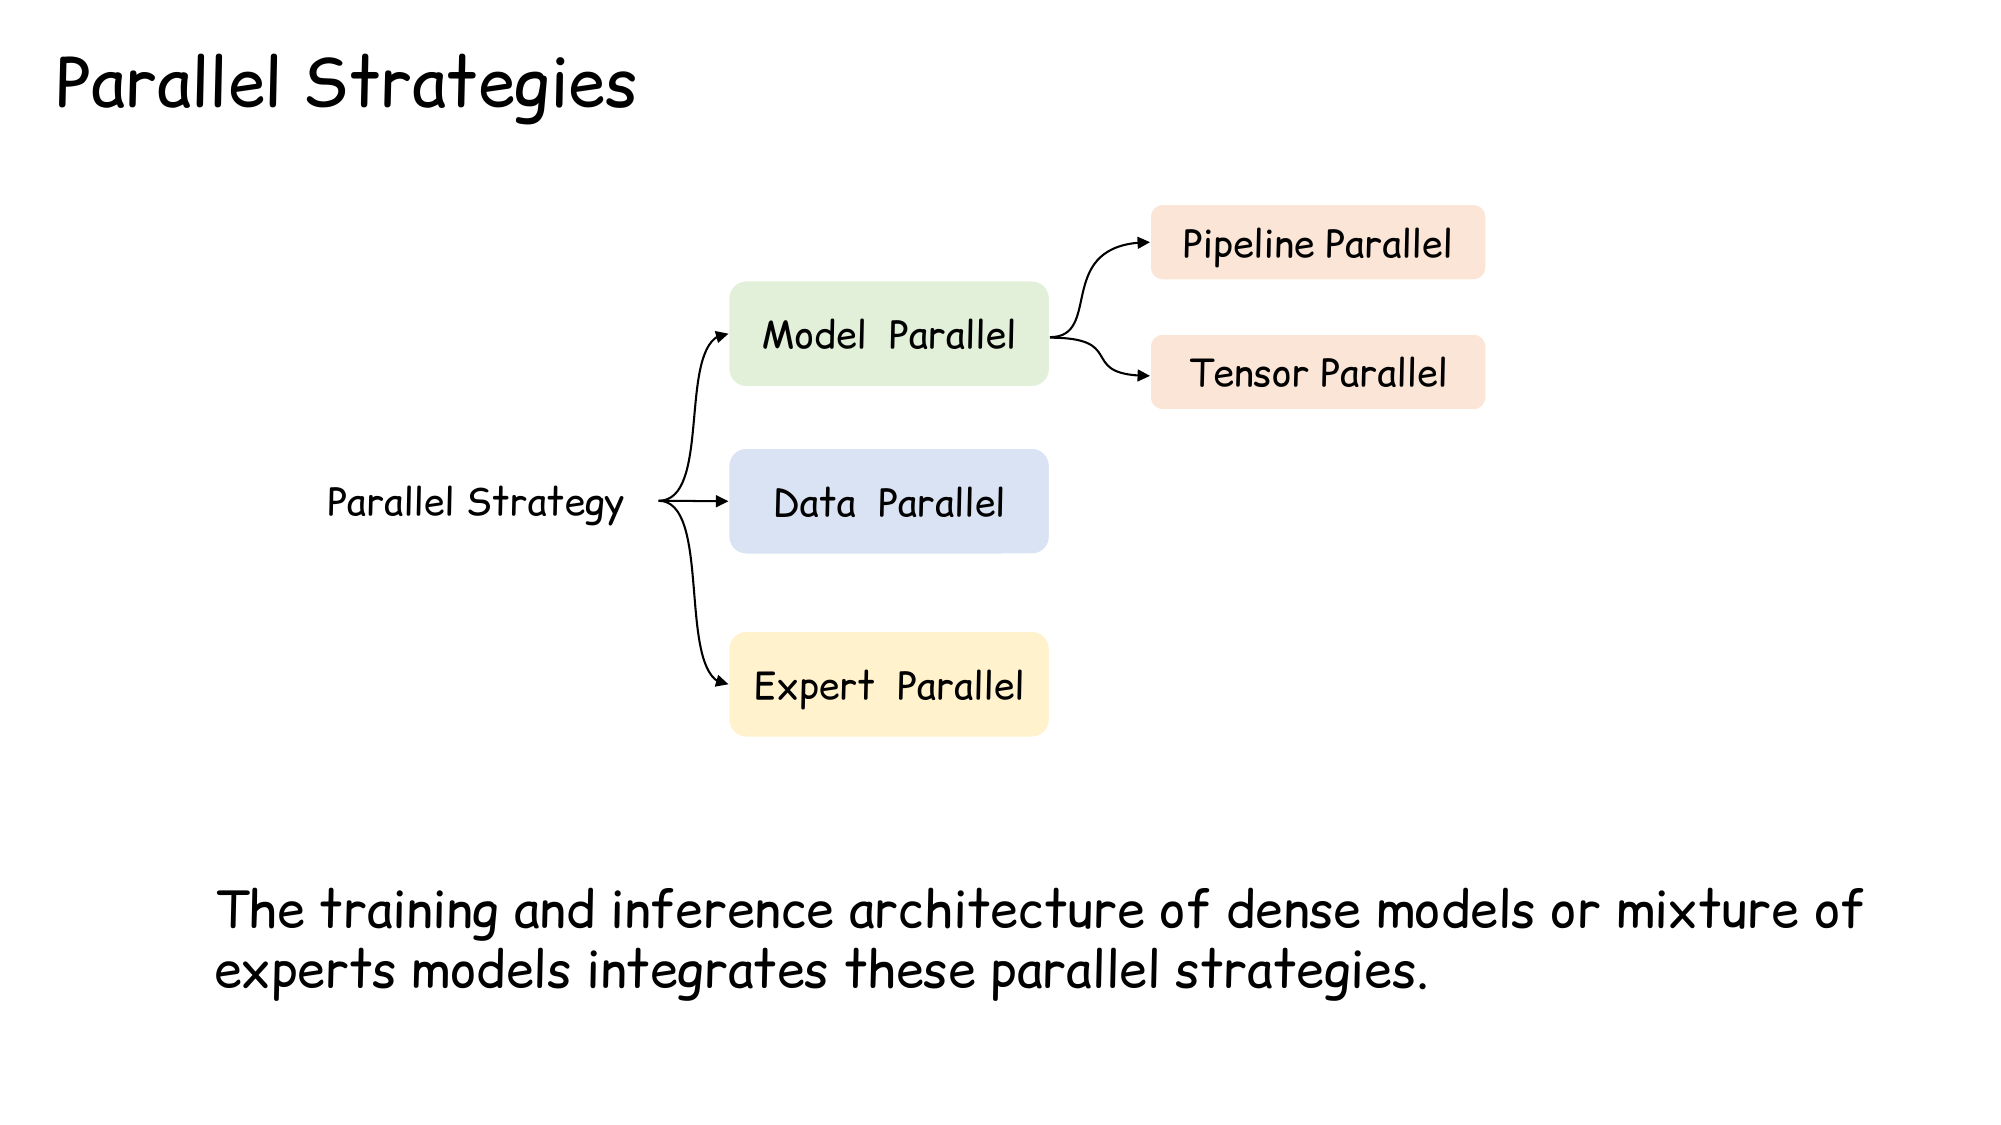

Parallel Strategies
Pipeline Parallel
Model  Parallel
Tensor Parallel
Data  Parallel
Parallel Strategy
Expert  Parallel
The training and inference architecture of dense models or mixture of experts models integrates these parallel strategies.